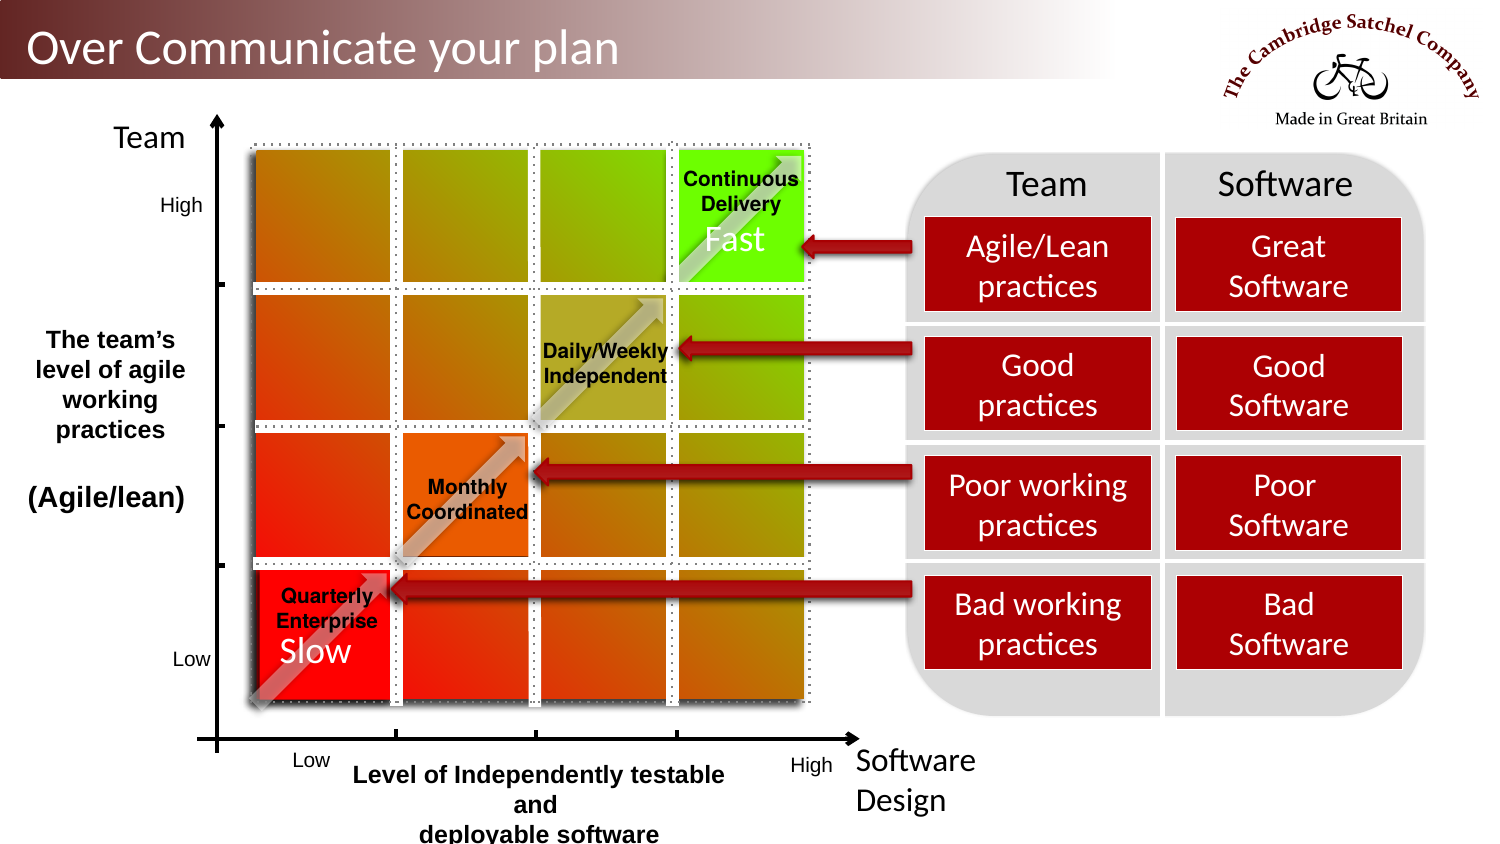

Over Communicate your plan

Team
Software
Agile/Lean practices
Great Software

Good
practices

Good
Software
Poor working practices
Poor
Software

Bad working practices
Bad
Software